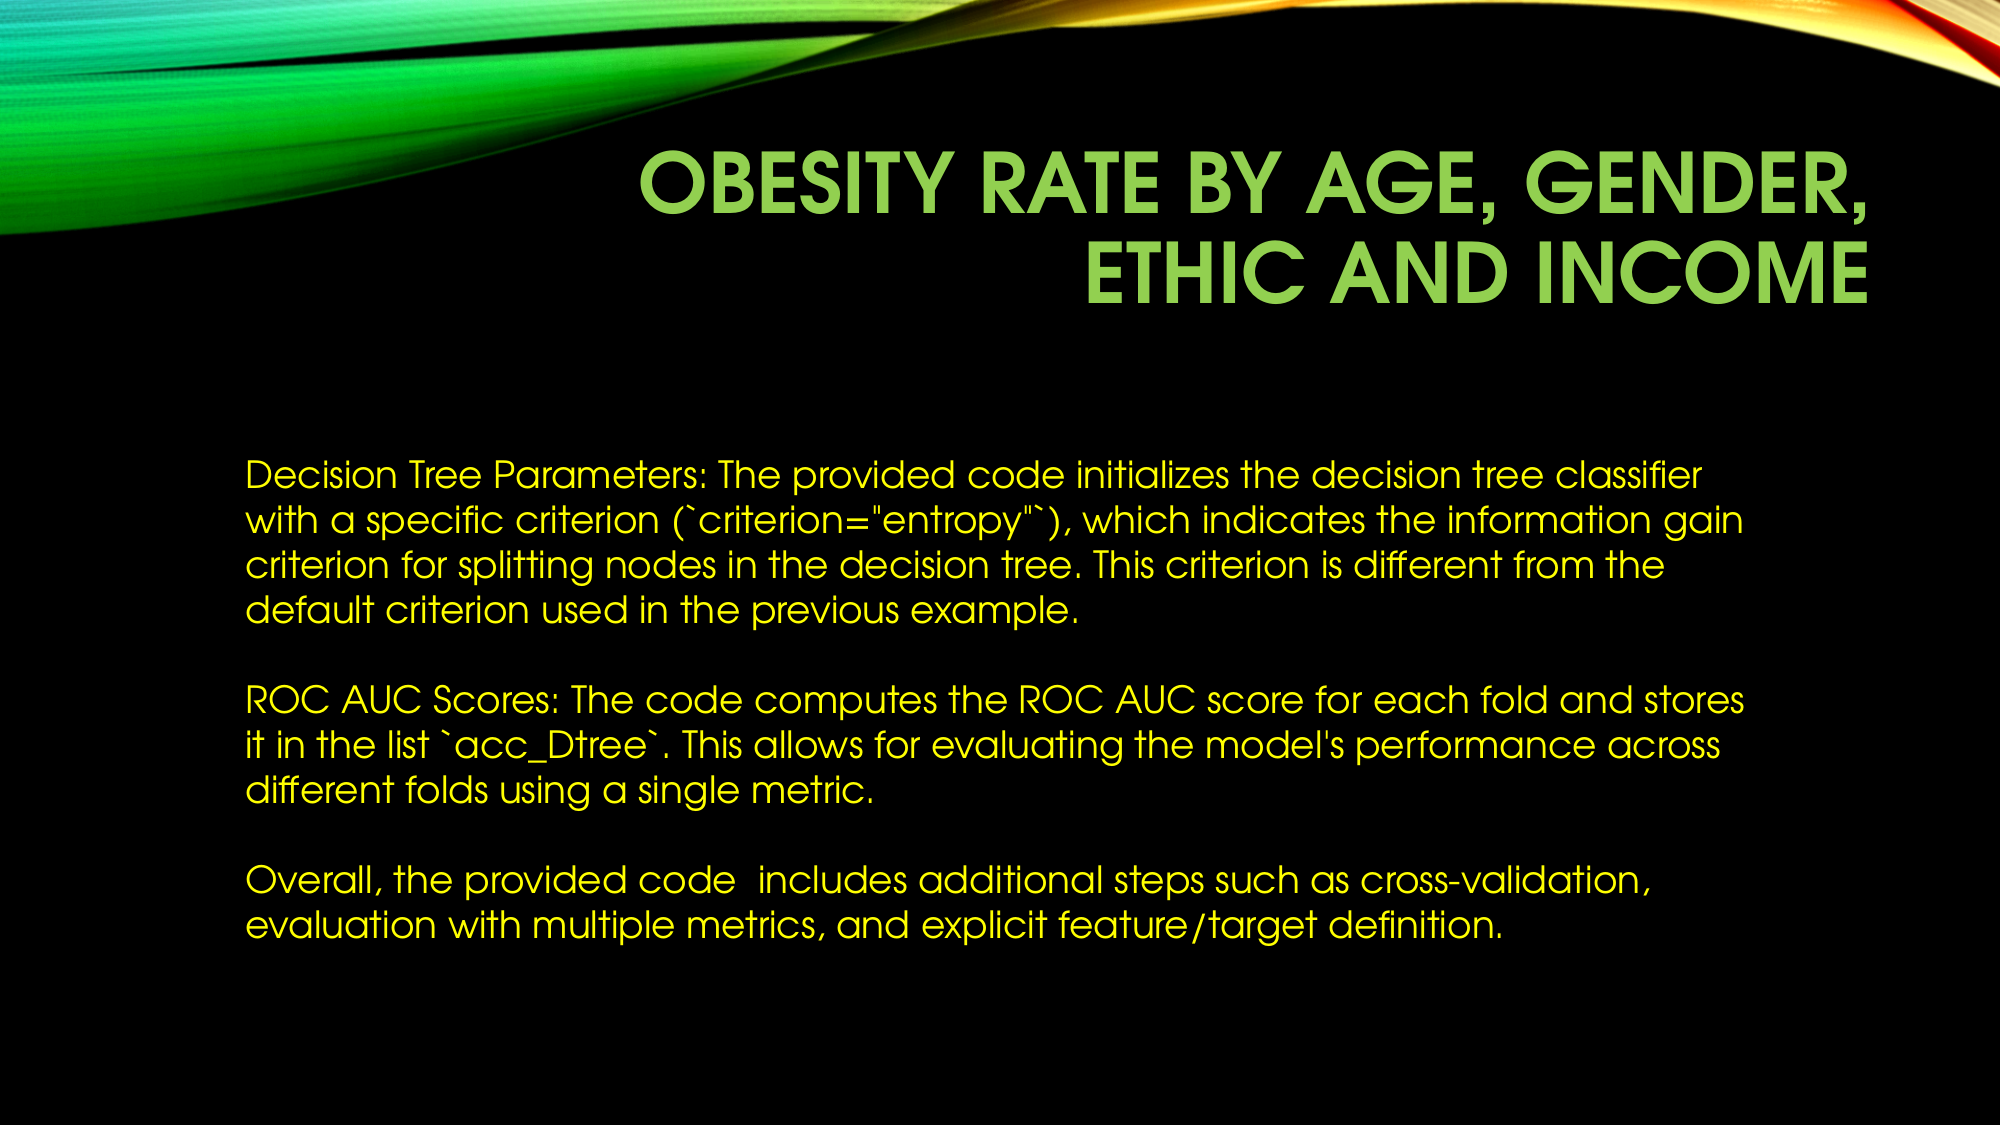

# Obesity rate by Age, Gender, Ethic and Income
Decision Tree Parameters: The provided code initializes the decision tree classifier with a specific criterion (`criterion="entropy"`), which indicates the information gain criterion for splitting nodes in the decision tree. This criterion is different from the default criterion used in the previous example.
ROC AUC Scores: The code computes the ROC AUC score for each fold and stores it in the list `acc_Dtree`. This allows for evaluating the model's performance across different folds using a single metric.
Overall, the provided code  includes additional steps such as cross-validation, evaluation with multiple metrics, and explicit feature/target definition.